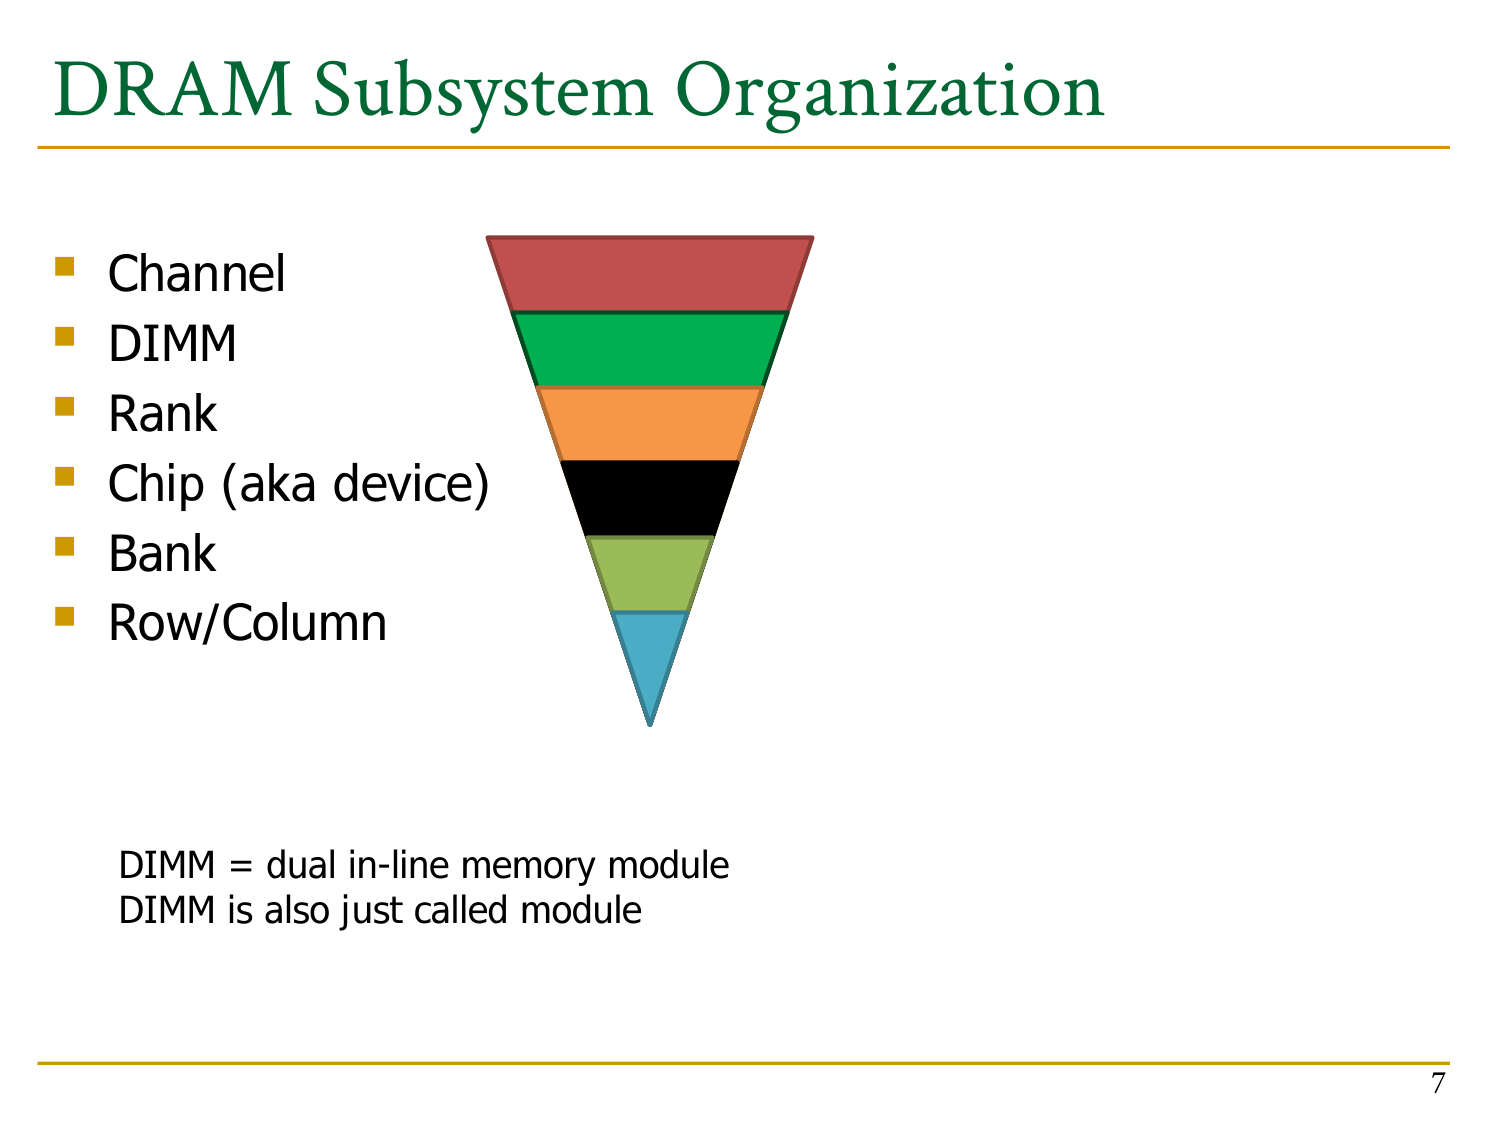

# DRAM Subsystem Organization

Channel
DIMM
Rank
Chip (aka device)
Bank
Row/Column

DIMM = dual in-line memory module
DIMM is also just called module
7